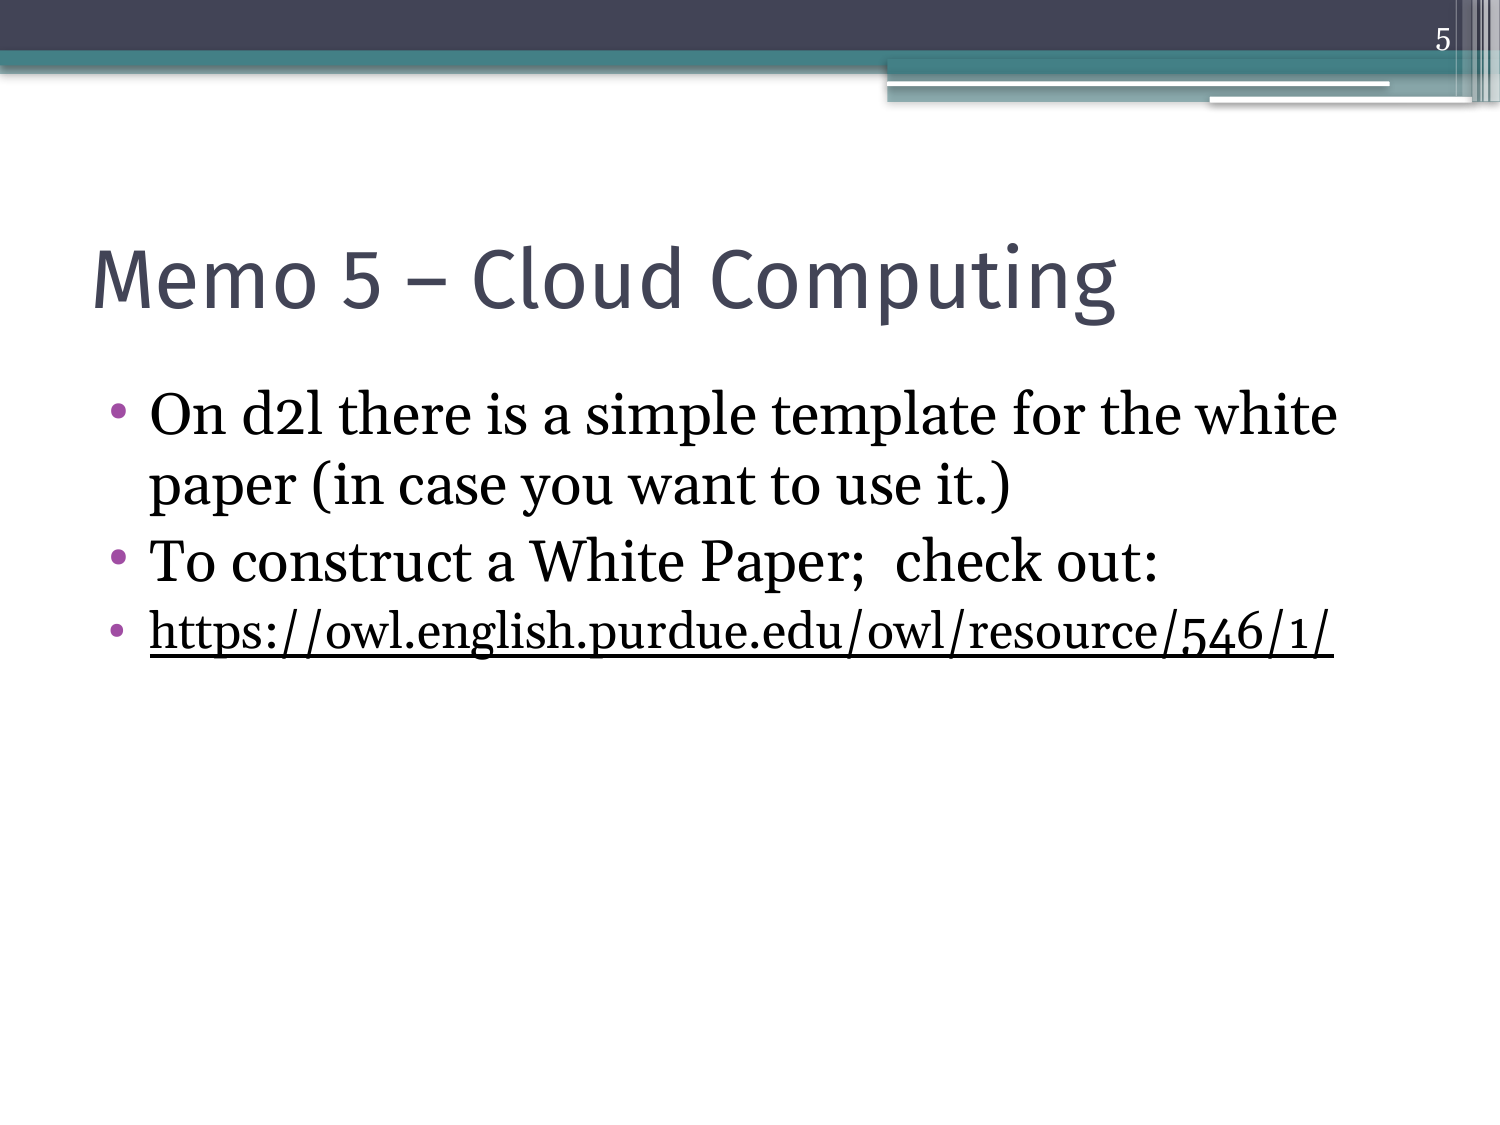

5
# Memo 5 – Cloud Computing
On d2l there is a simple template for the white paper (in case you want to use it.)
To construct a White Paper;  check out:
https://owl.english.purdue.edu/owl/resource/546/1/